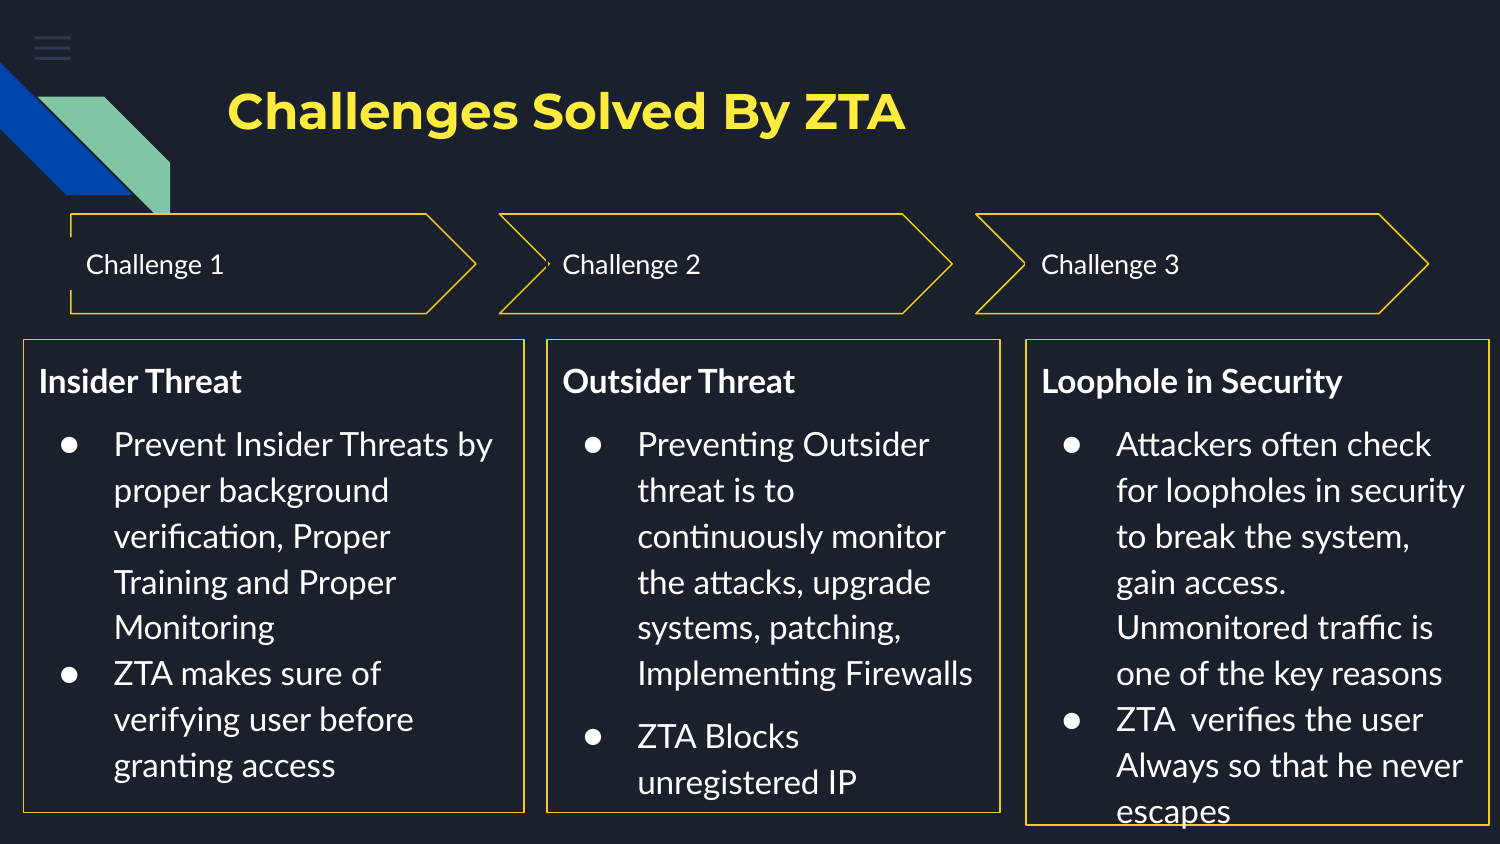

# Challenges Solved By ZTA

Challenge 1
Challenge 2
Challenge 3
Insider Threat
Prevent Insider Threats by proper background verification, Proper Training and Proper Monitoring
ZTA makes sure of verifying user before granting access
Outsider Threat
Preventing Outsider threat is to continuously monitor the attacks, upgrade systems, patching, Implementing Firewalls
ZTA Blocks unregistered IP
Loophole in Security
Attackers often check for loopholes in security to break the system, gain access. Unmonitored traffic is one of the key reasons
ZTA  verifies the user Always so that he never escapes